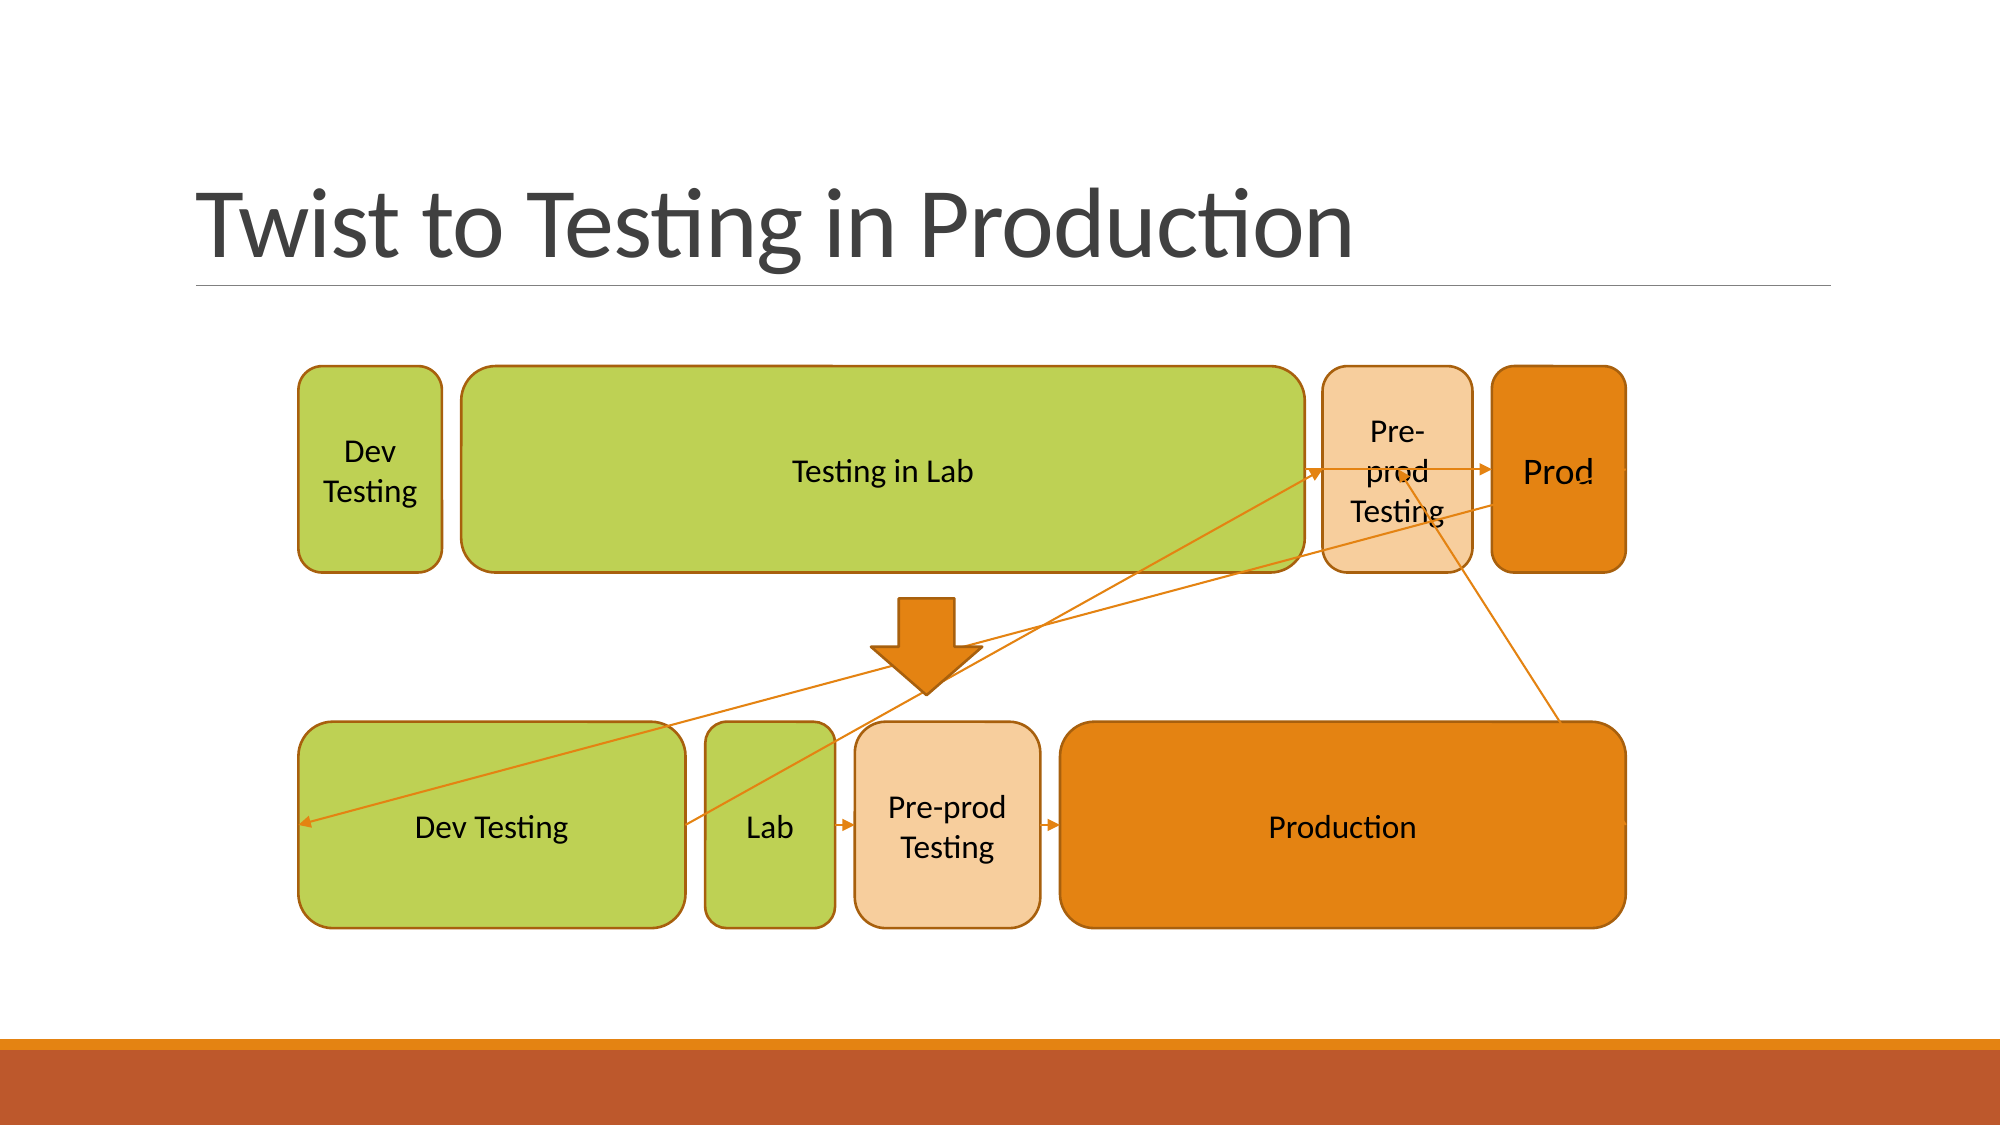

# Twist to Testing in Production
Pre-prod
Testing
Prod
Dev Testing
Testing in Lab

Pre-prod
Testing
Production
Dev Testing
Lab